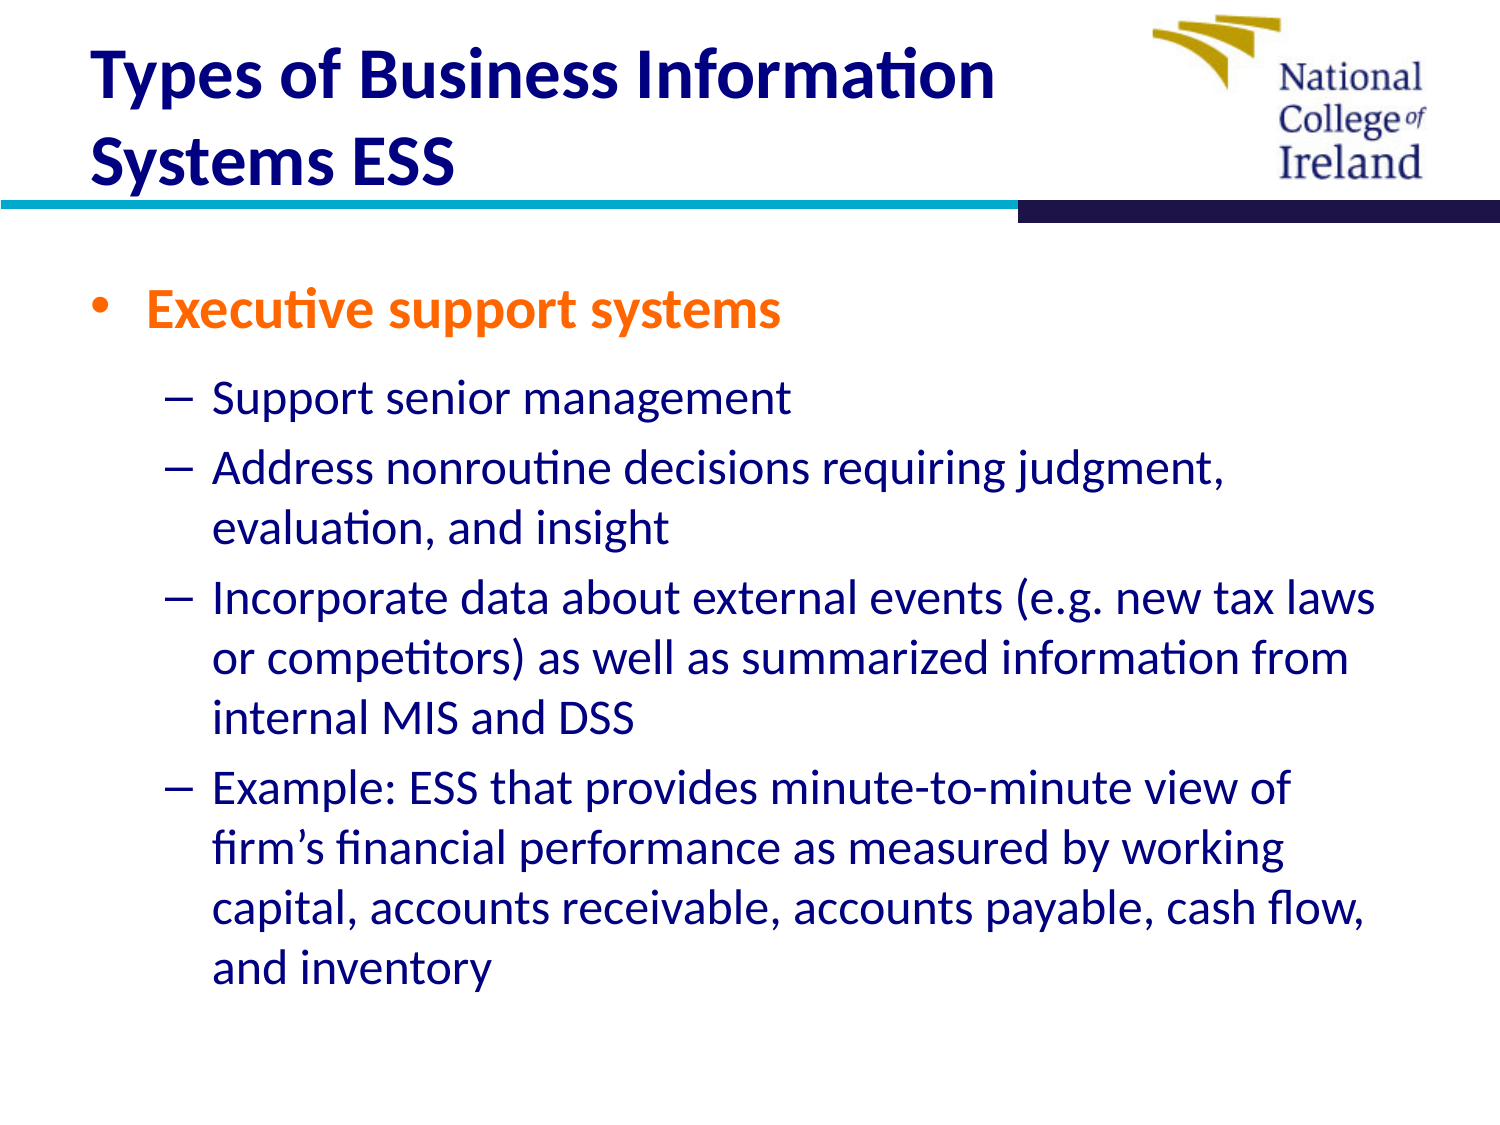

# Types of Business Information Systems ESS
Executive support systems
Support senior management
Address nonroutine decisions requiring judgment, evaluation, and insight
Incorporate data about external events (e.g. new tax laws or competitors) as well as summarized information from internal MIS and DSS
Example: ESS that provides minute-to-minute view of firm’s financial performance as measured by working capital, accounts receivable, accounts payable, cash flow, and inventory